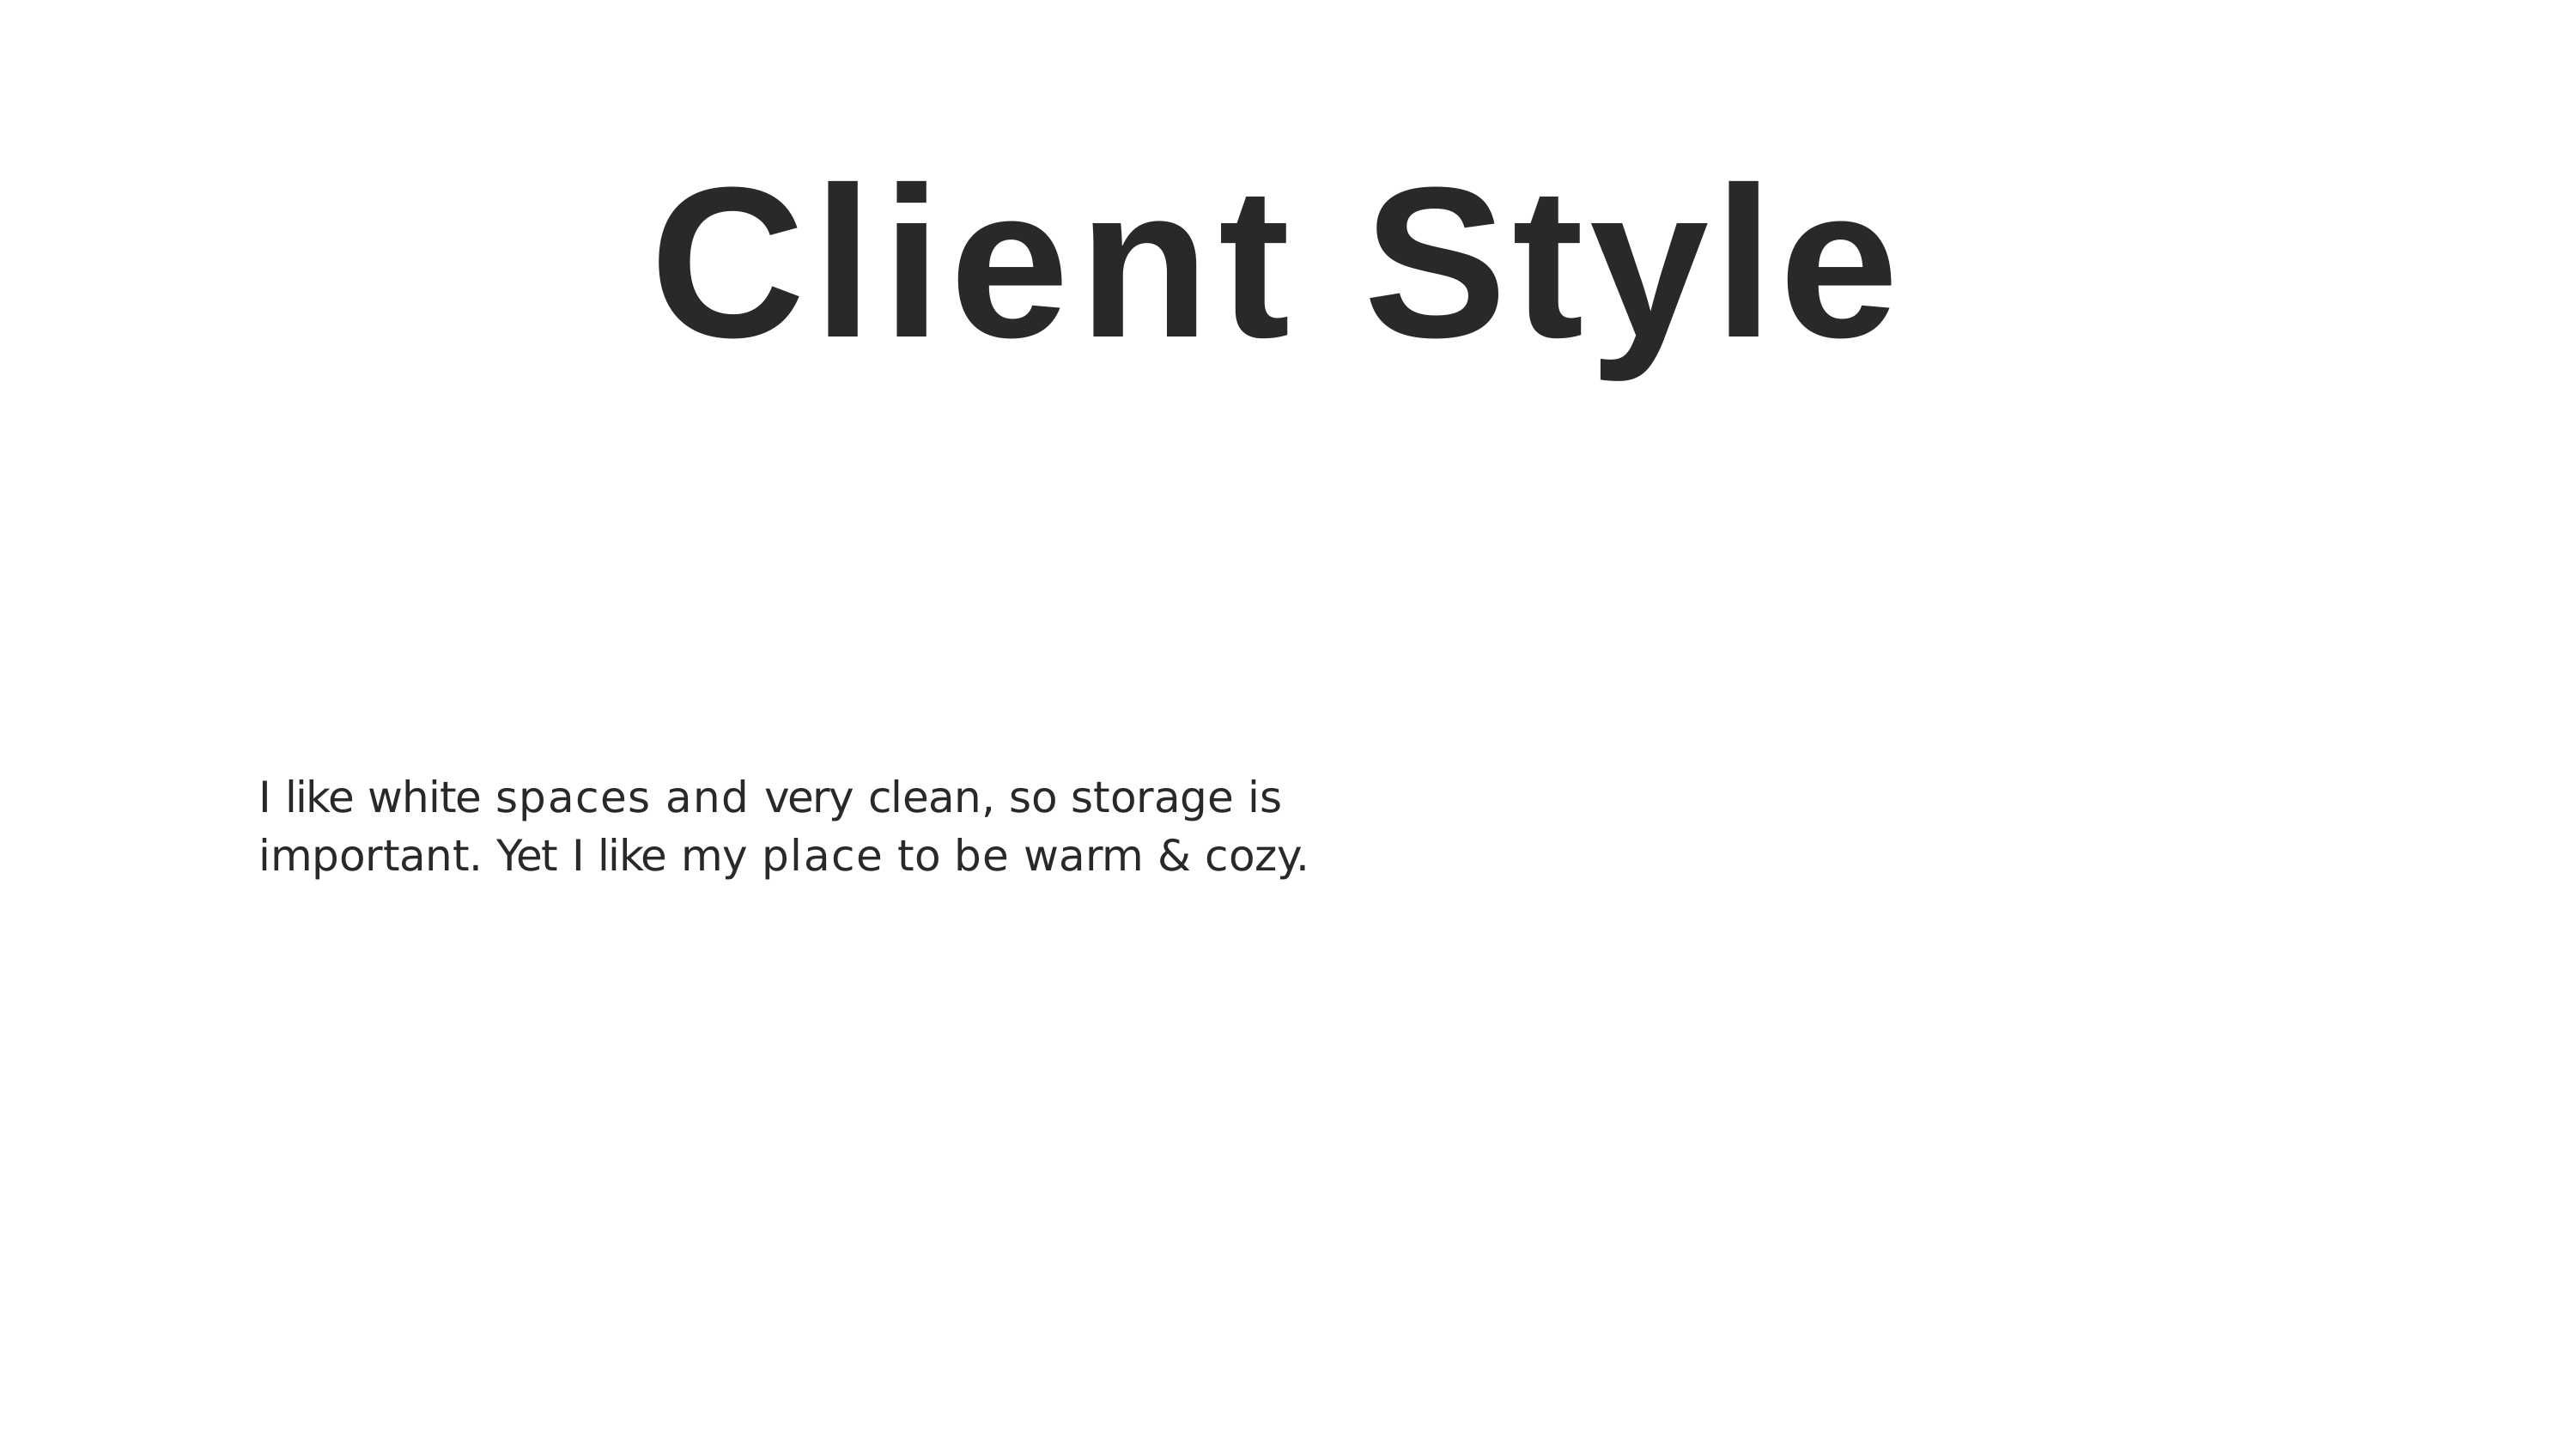

# Client Style
I like white spaces and very clean, so storage is important. Yet I like my place to be warm & cozy.